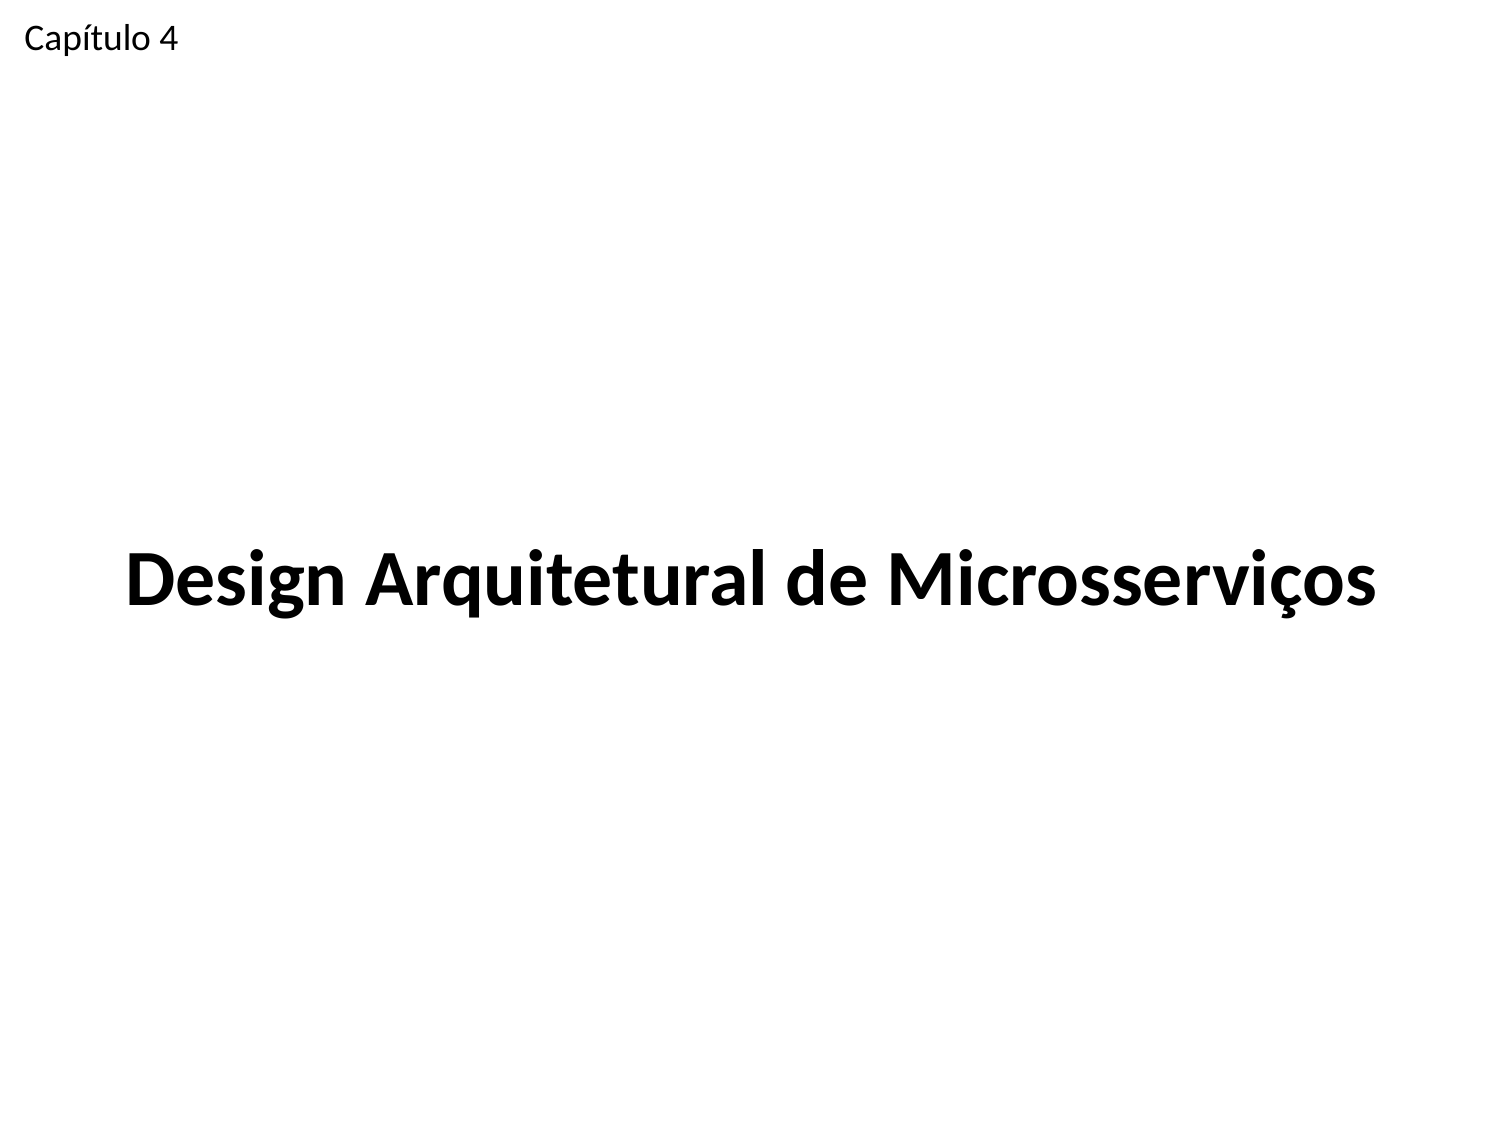

Capítulo 4
# Design Arquitetural de Microsserviços